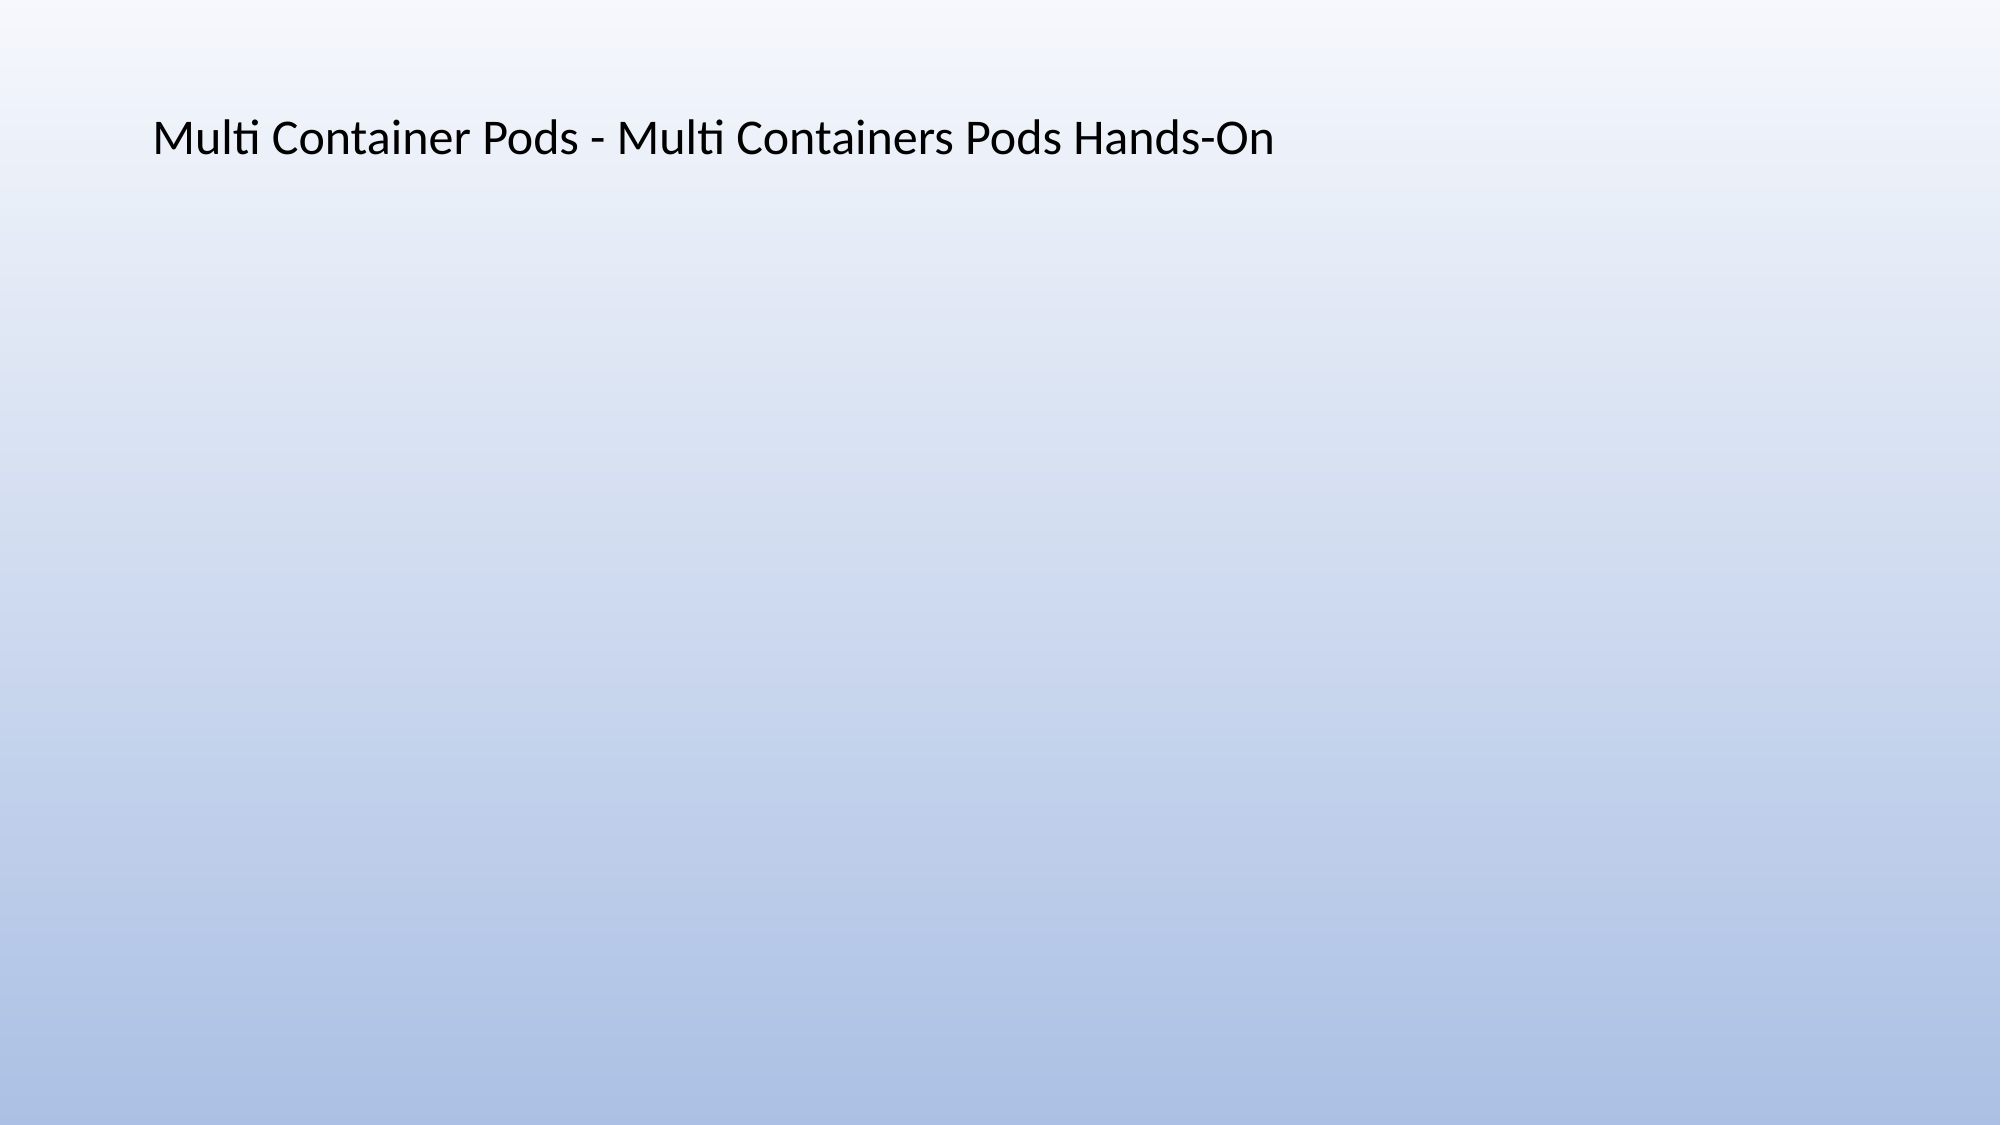

# Multi Container Pods - Multi Containers Pods Hands-On